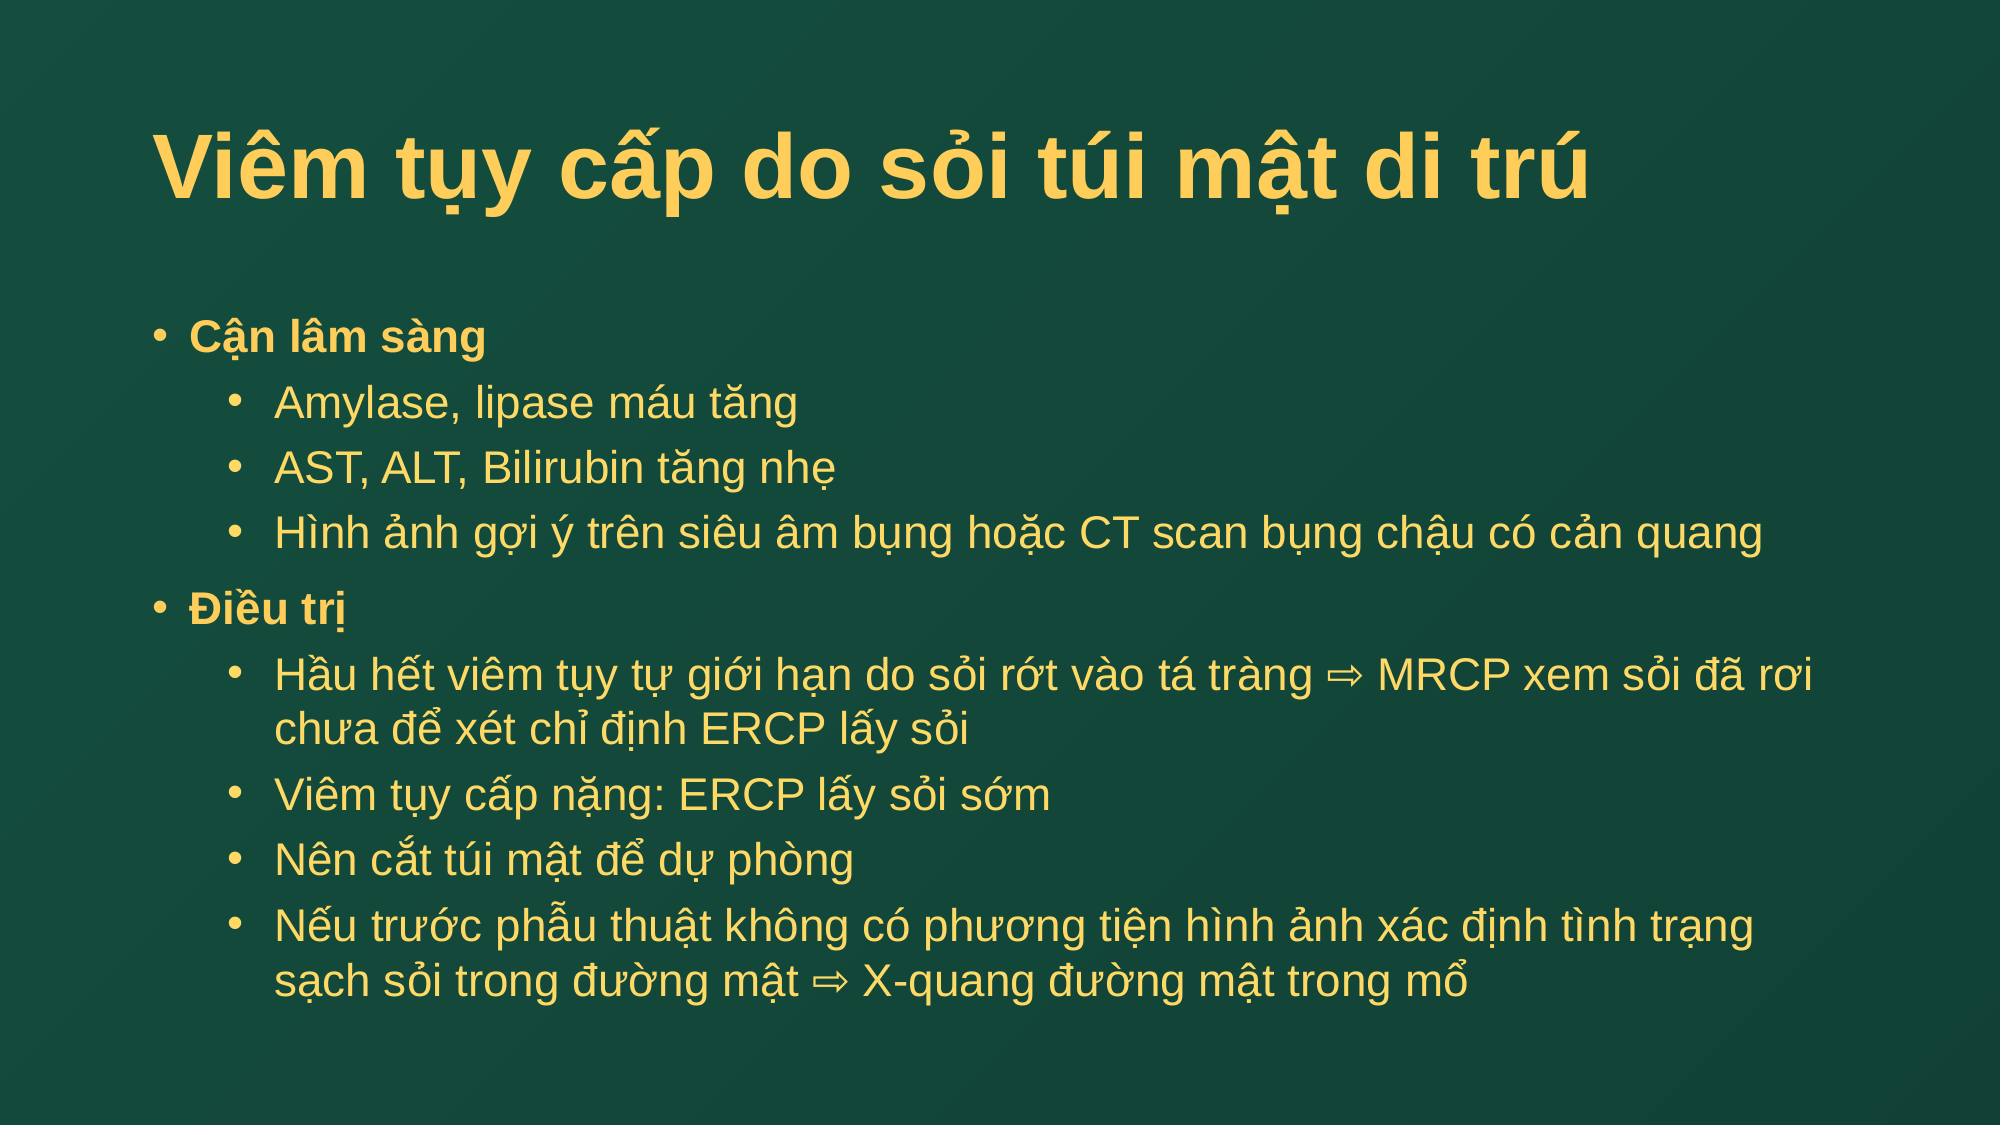

# Viêm tụy cấp do sỏi túi mật di trú
Cận lâm sàng
Amylase, lipase máu tăng
AST, ALT, Bilirubin tăng nhẹ
Hình ảnh gợi ý trên siêu âm bụng hoặc CT scan bụng chậu có cản quang
Điều trị
Hầu hết viêm tụy tự giới hạn do sỏi rớt vào tá tràng ⇨ MRCP xem sỏi đã rơi chưa để xét chỉ định ERCP lấy sỏi
Viêm tụy cấp nặng: ERCP lấy sỏi sớm
Nên cắt túi mật để dự phòng
Nếu trước phẫu thuật không có phương tiện hình ảnh xác định tình trạng sạch sỏi trong đường mật ⇨ X-quang đường mật trong mổ